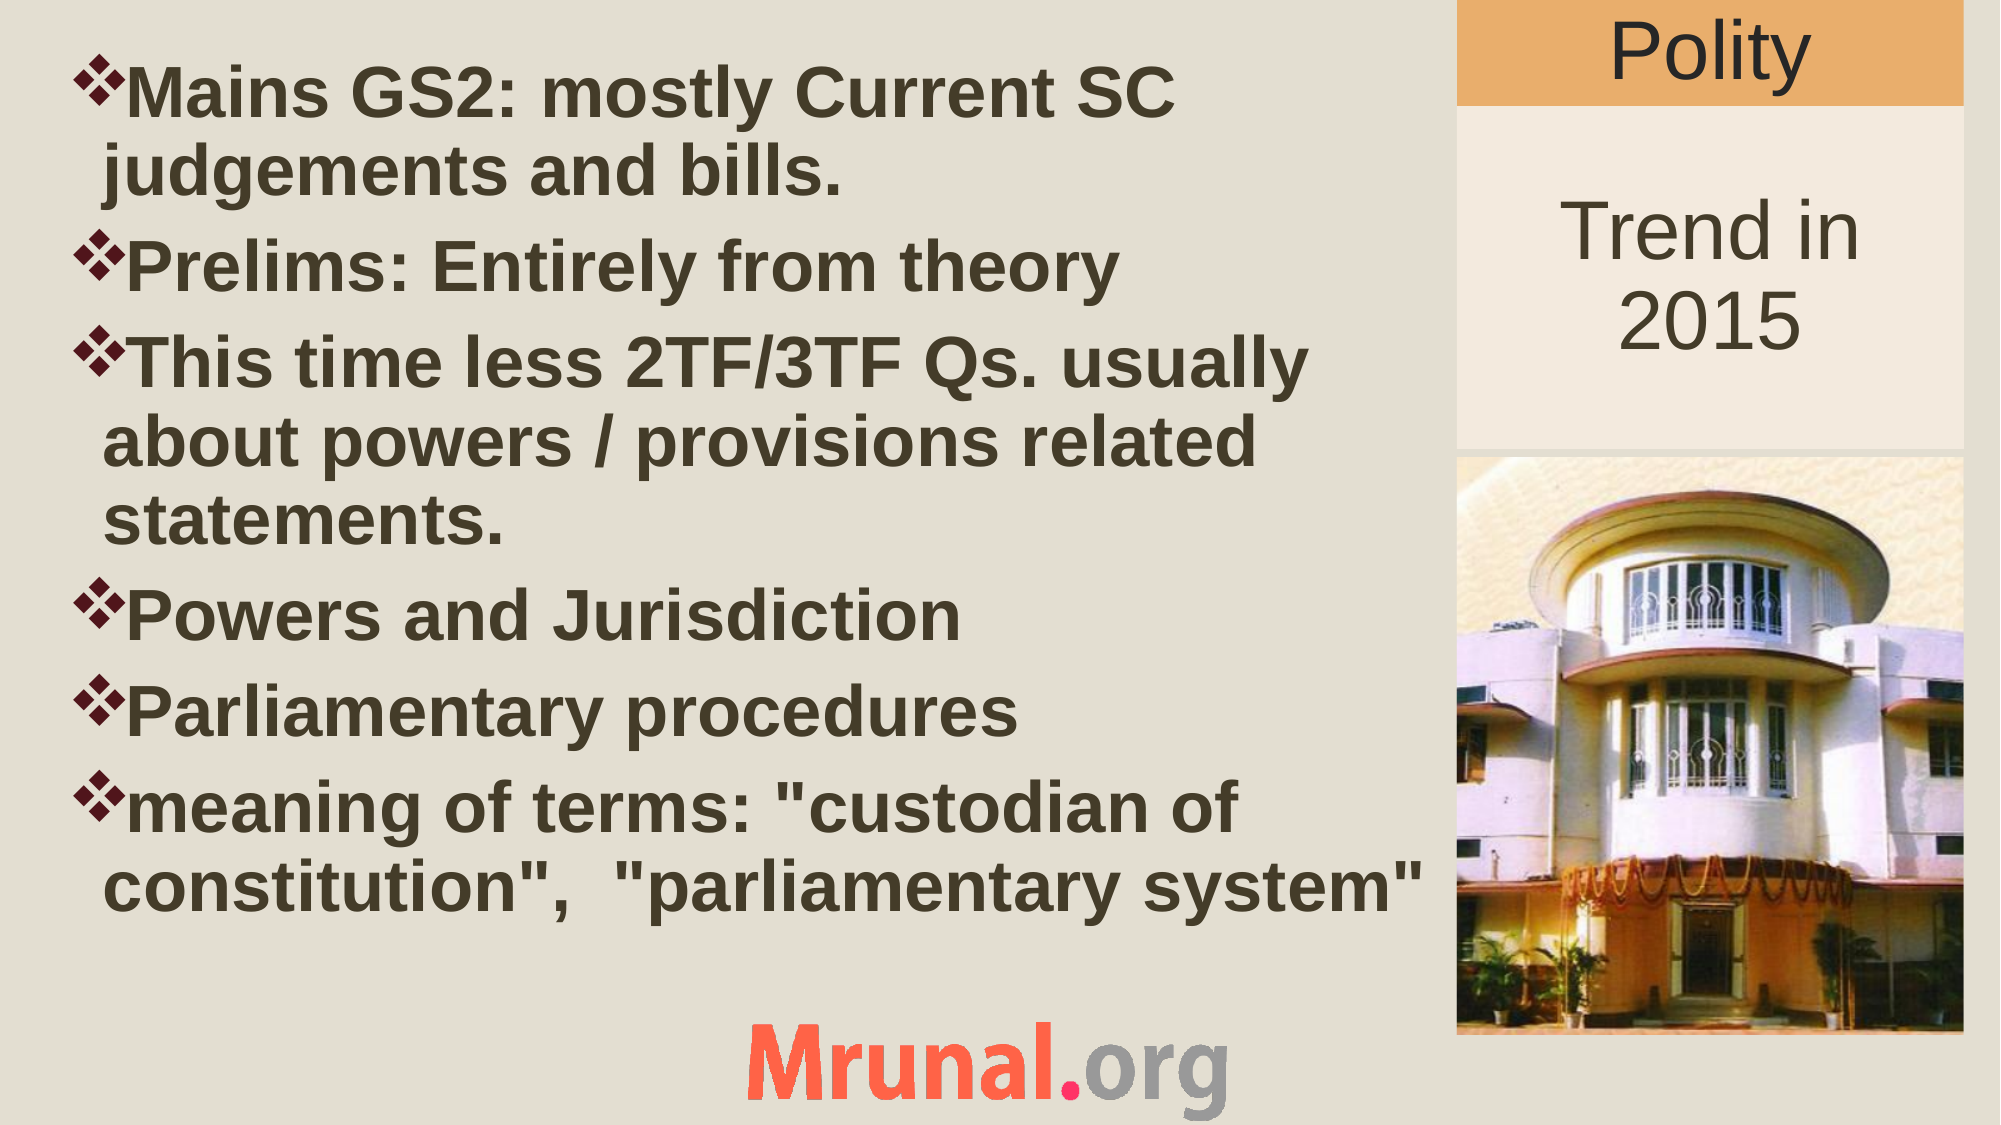

Polity
Mains GS2: mostly Current SC judgements and bills.
Prelims: Entirely from theory
This time less 2TF/3TF Qs. usually about powers / provisions related statements.
Powers and Jurisdiction
Parliamentary procedures
meaning of terms: "custodian of constitution",  "parliamentary system"

# Trend in 2015